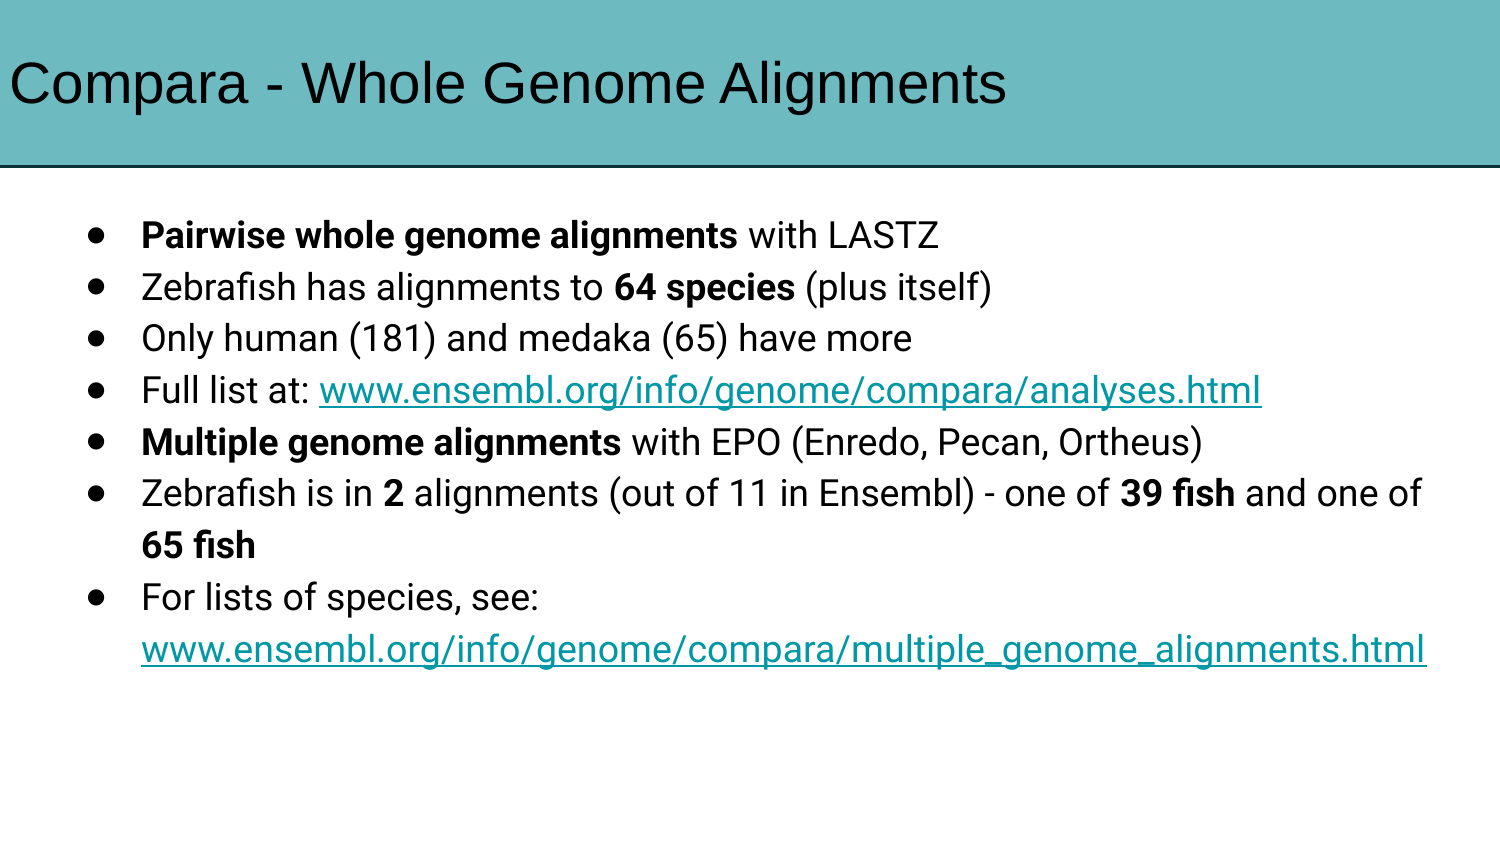

# Compara - Whole Genome Alignments
Pairwise whole genome alignments with LASTZ
Zebrafish has alignments to 64 species (plus itself)
Only human (181) and medaka (65) have more
Full list at: www.ensembl.org/info/genome/compara/analyses.html
Multiple genome alignments with EPO (Enredo, Pecan, Ortheus)
Zebrafish is in 2 alignments (out of 11 in Ensembl) - one of 39 fish and one of 65 fish
For lists of species, see: www.ensembl.org/info/genome/compara/multiple_genome_alignments.html